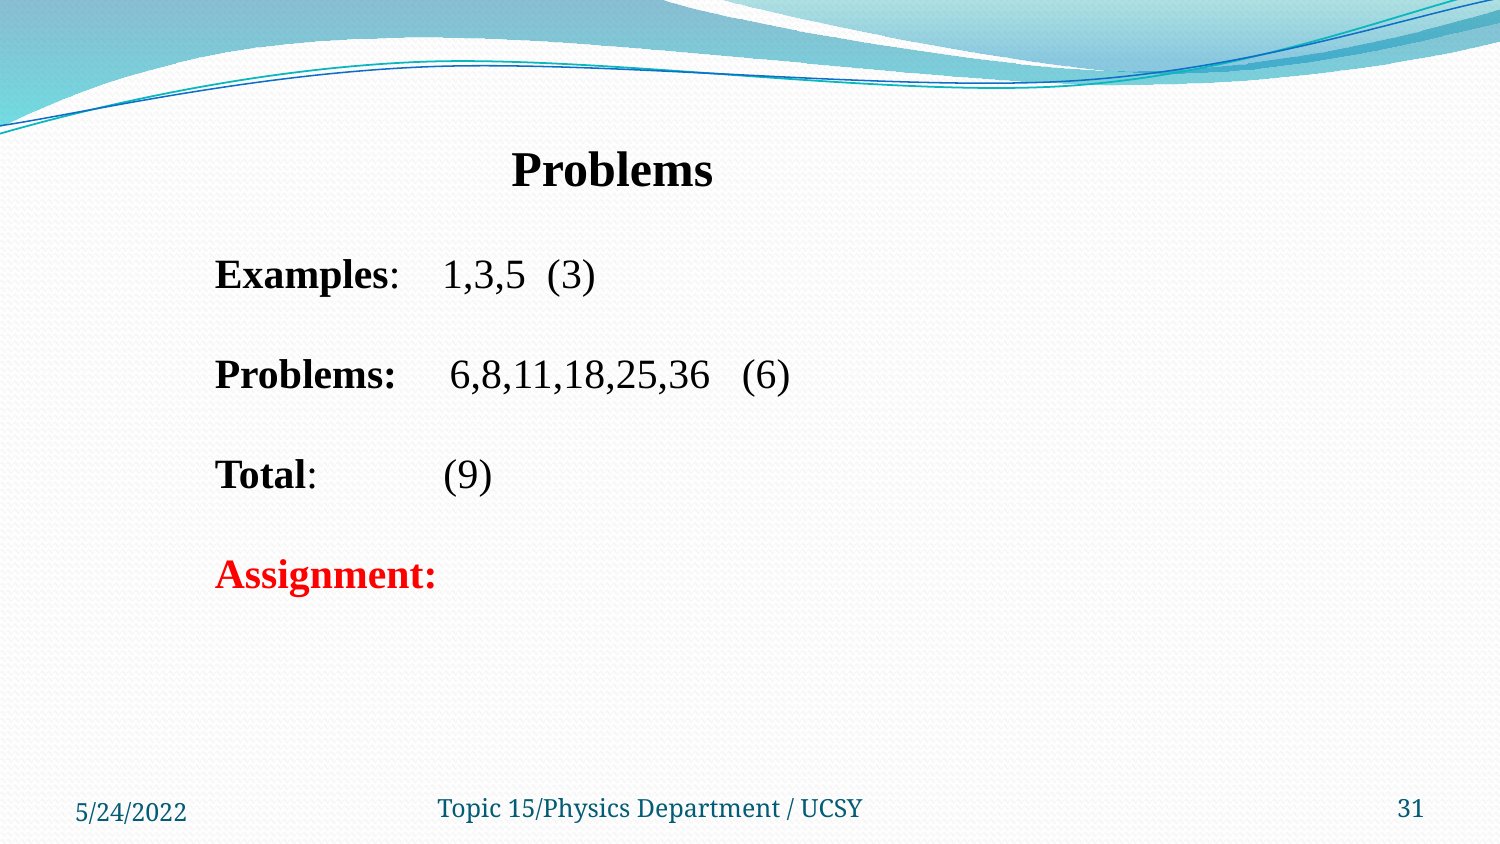

Problems
Examples:    1,3,5  (3)
Problems:     6,8,11,18,25,36   (6)
Total:            (9)
Assignment:
5/24/2022
Topic 15/Physics Department / UCSY
31